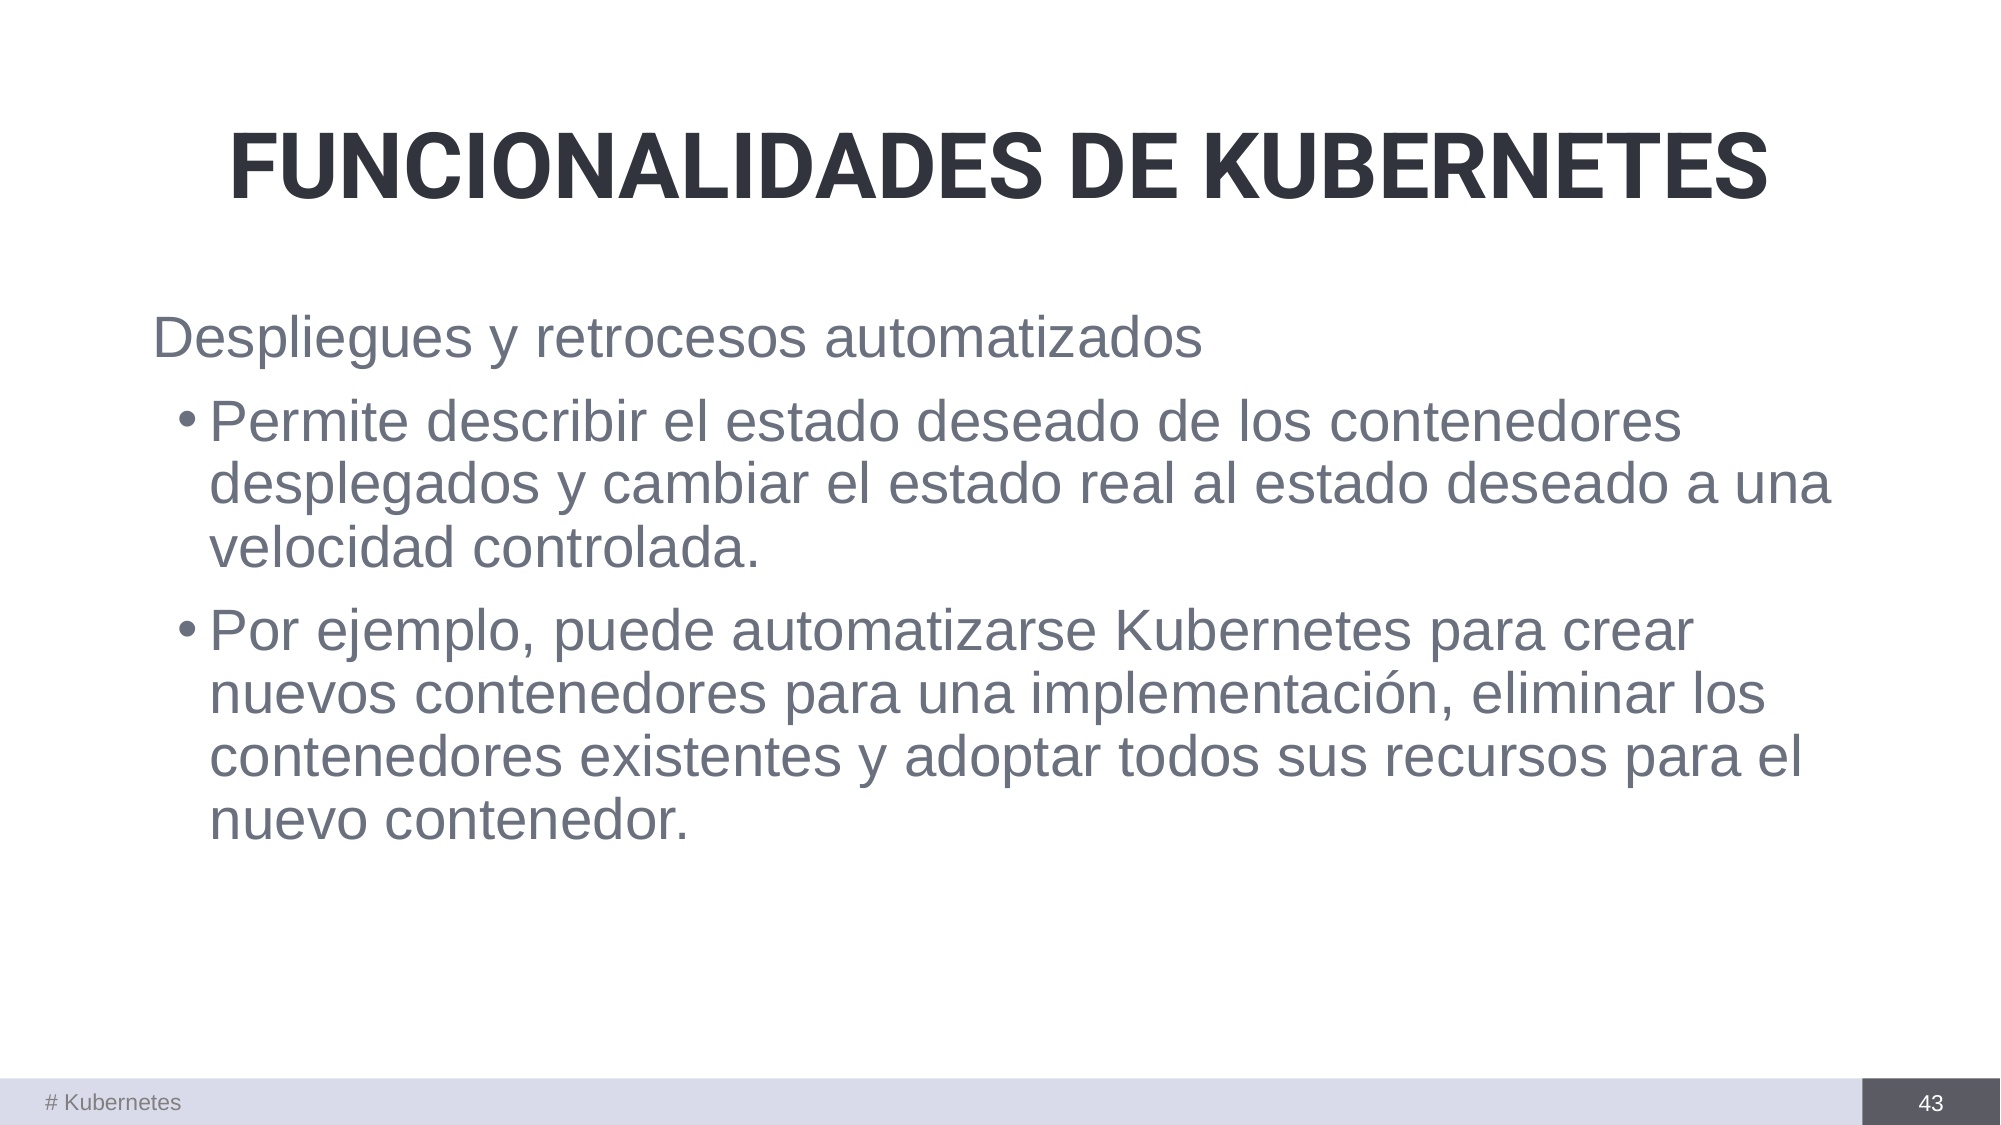

# FUNCIONALIDADES DE KUBERNETES
Despliegues y retrocesos automatizados
Permite describir el estado deseado de los contenedores desplegados y cambiar el estado real al estado deseado a una velocidad controlada.
Por ejemplo, puede automatizarse Kubernetes para crear nuevos contenedores para una implementación, eliminar los contenedores existentes y adoptar todos sus recursos para el nuevo contenedor.
# Kubernetes
43